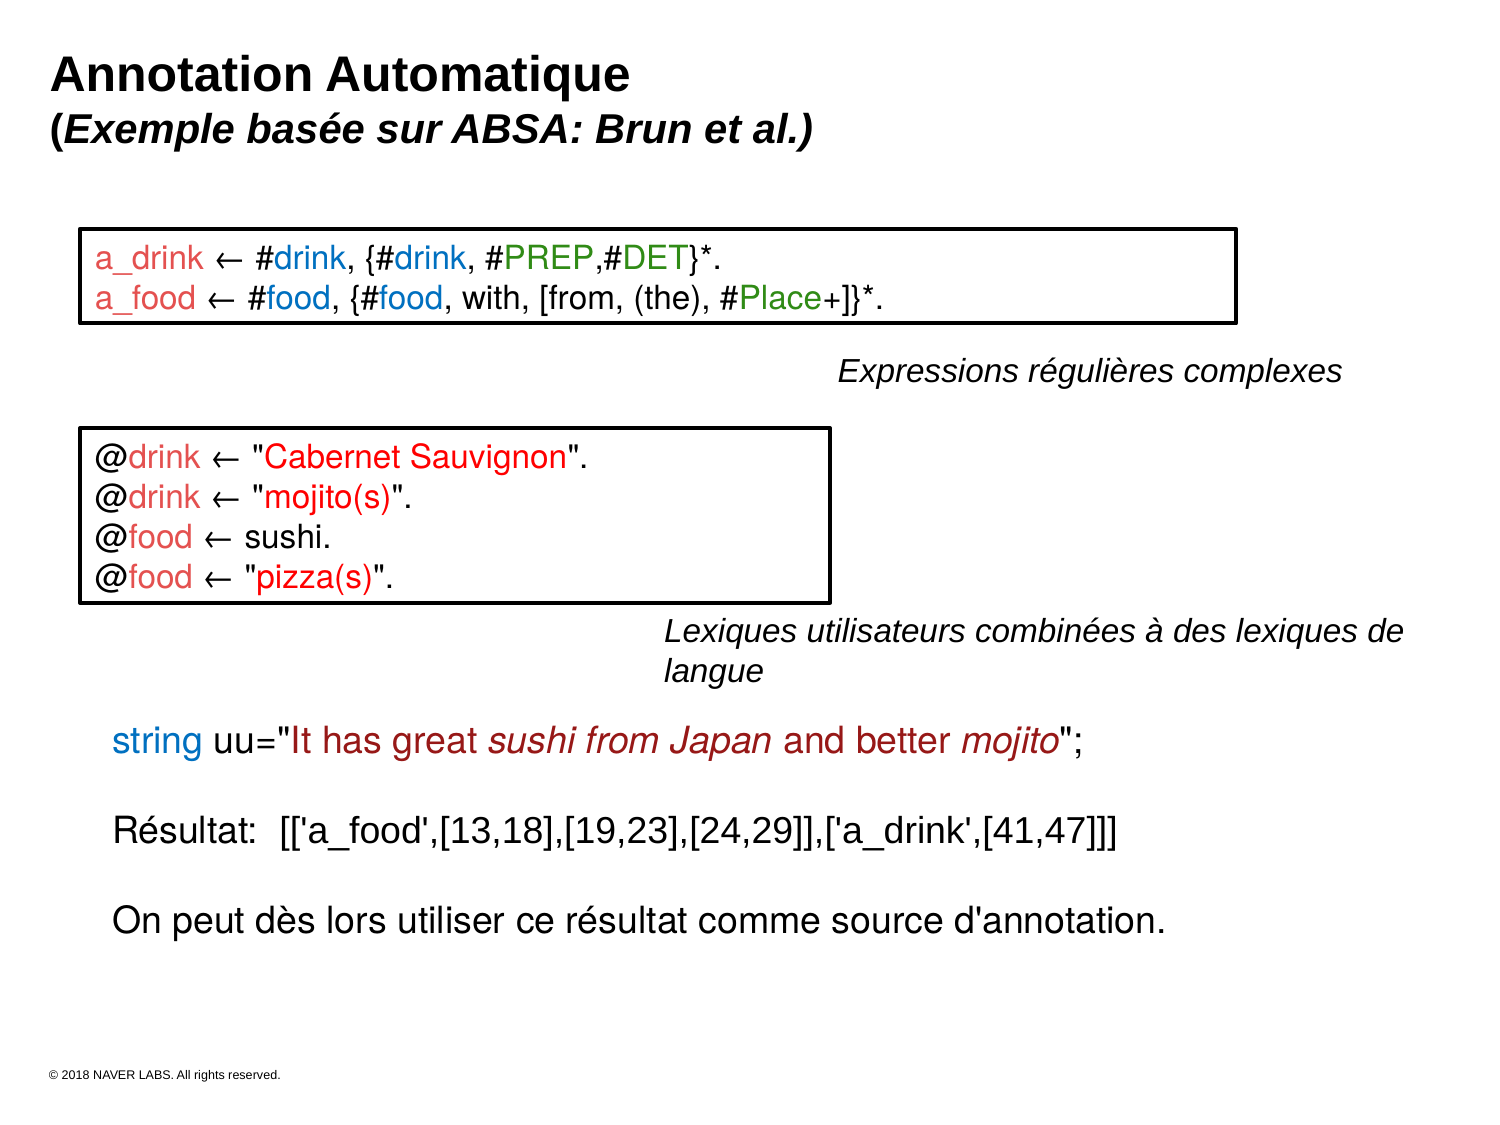

Annotation Automatique
(Exemple basée sur ABSA: Brun et al.)
a_drink ← #drink, {#drink, #PREP,#DET}*.
a_food ← #food, {#food, with, [from, (the), #Place+]}*.
Expressions régulières complexes
@drink ← "Cabernet Sauvignon".
@drink ← "mojito(s)".
@food ← sushi.
@food ← "pizza(s)".
Lexiques utilisateurs combinées à des lexiques de langue
string uu="It has great sushi from Japan and better mojito";

Résultat:  [['a_food',[13,18],[19,23],[24,29]],['a_drink',[41,47]]]

On peut dès lors utiliser ce résultat comme source d'annotation.